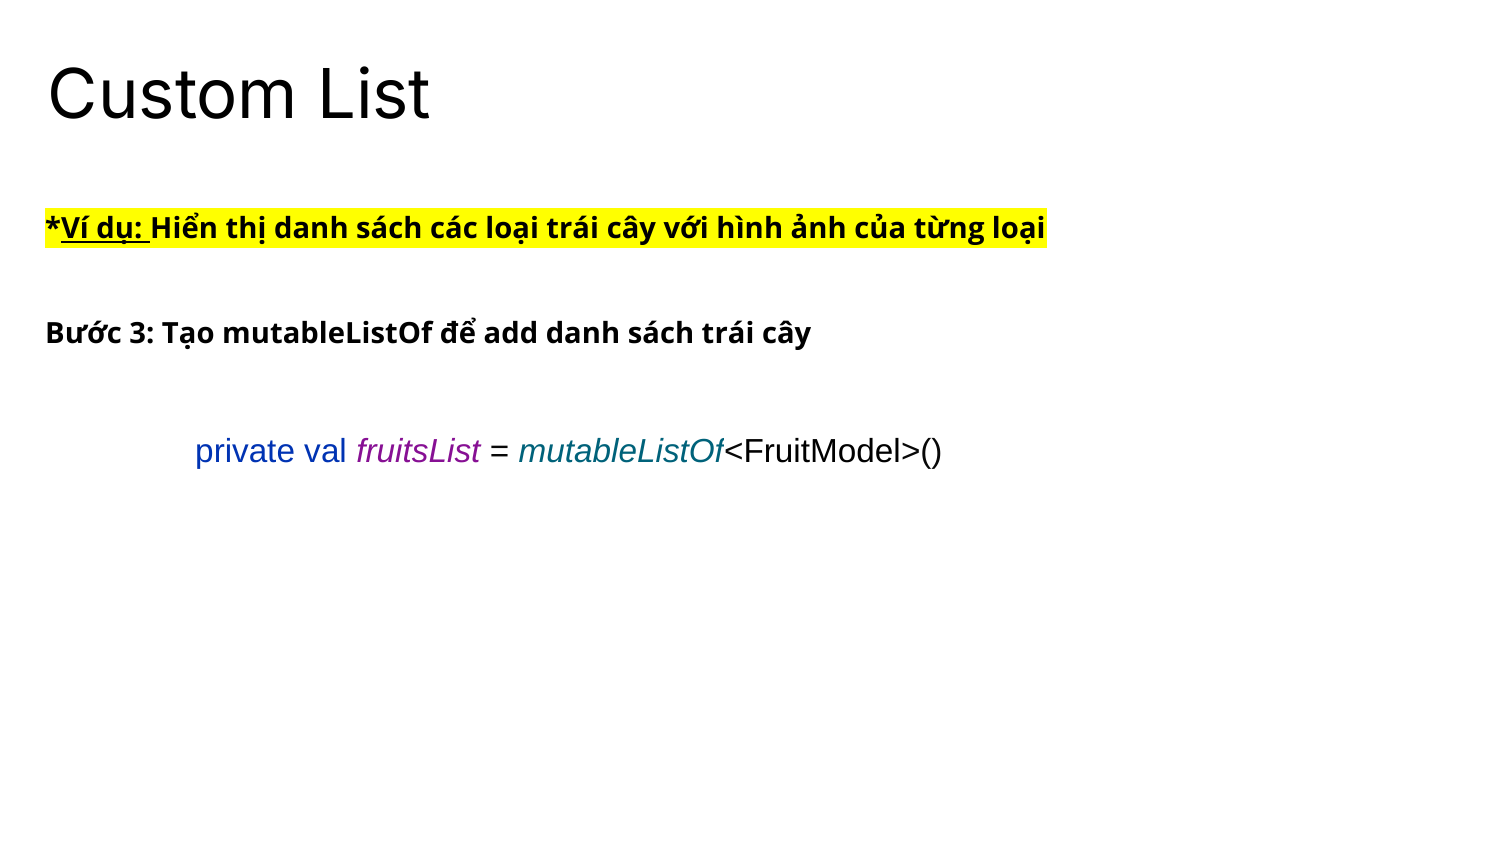

# Custom List
*Ví dụ: Hiển thị danh sách các loại trái cây với hình ảnh của từng loại

Bước 3: Tạo mutableListOf để add danh sách trái cây

	private val fruitsList = mutableListOf<FruitModel>()